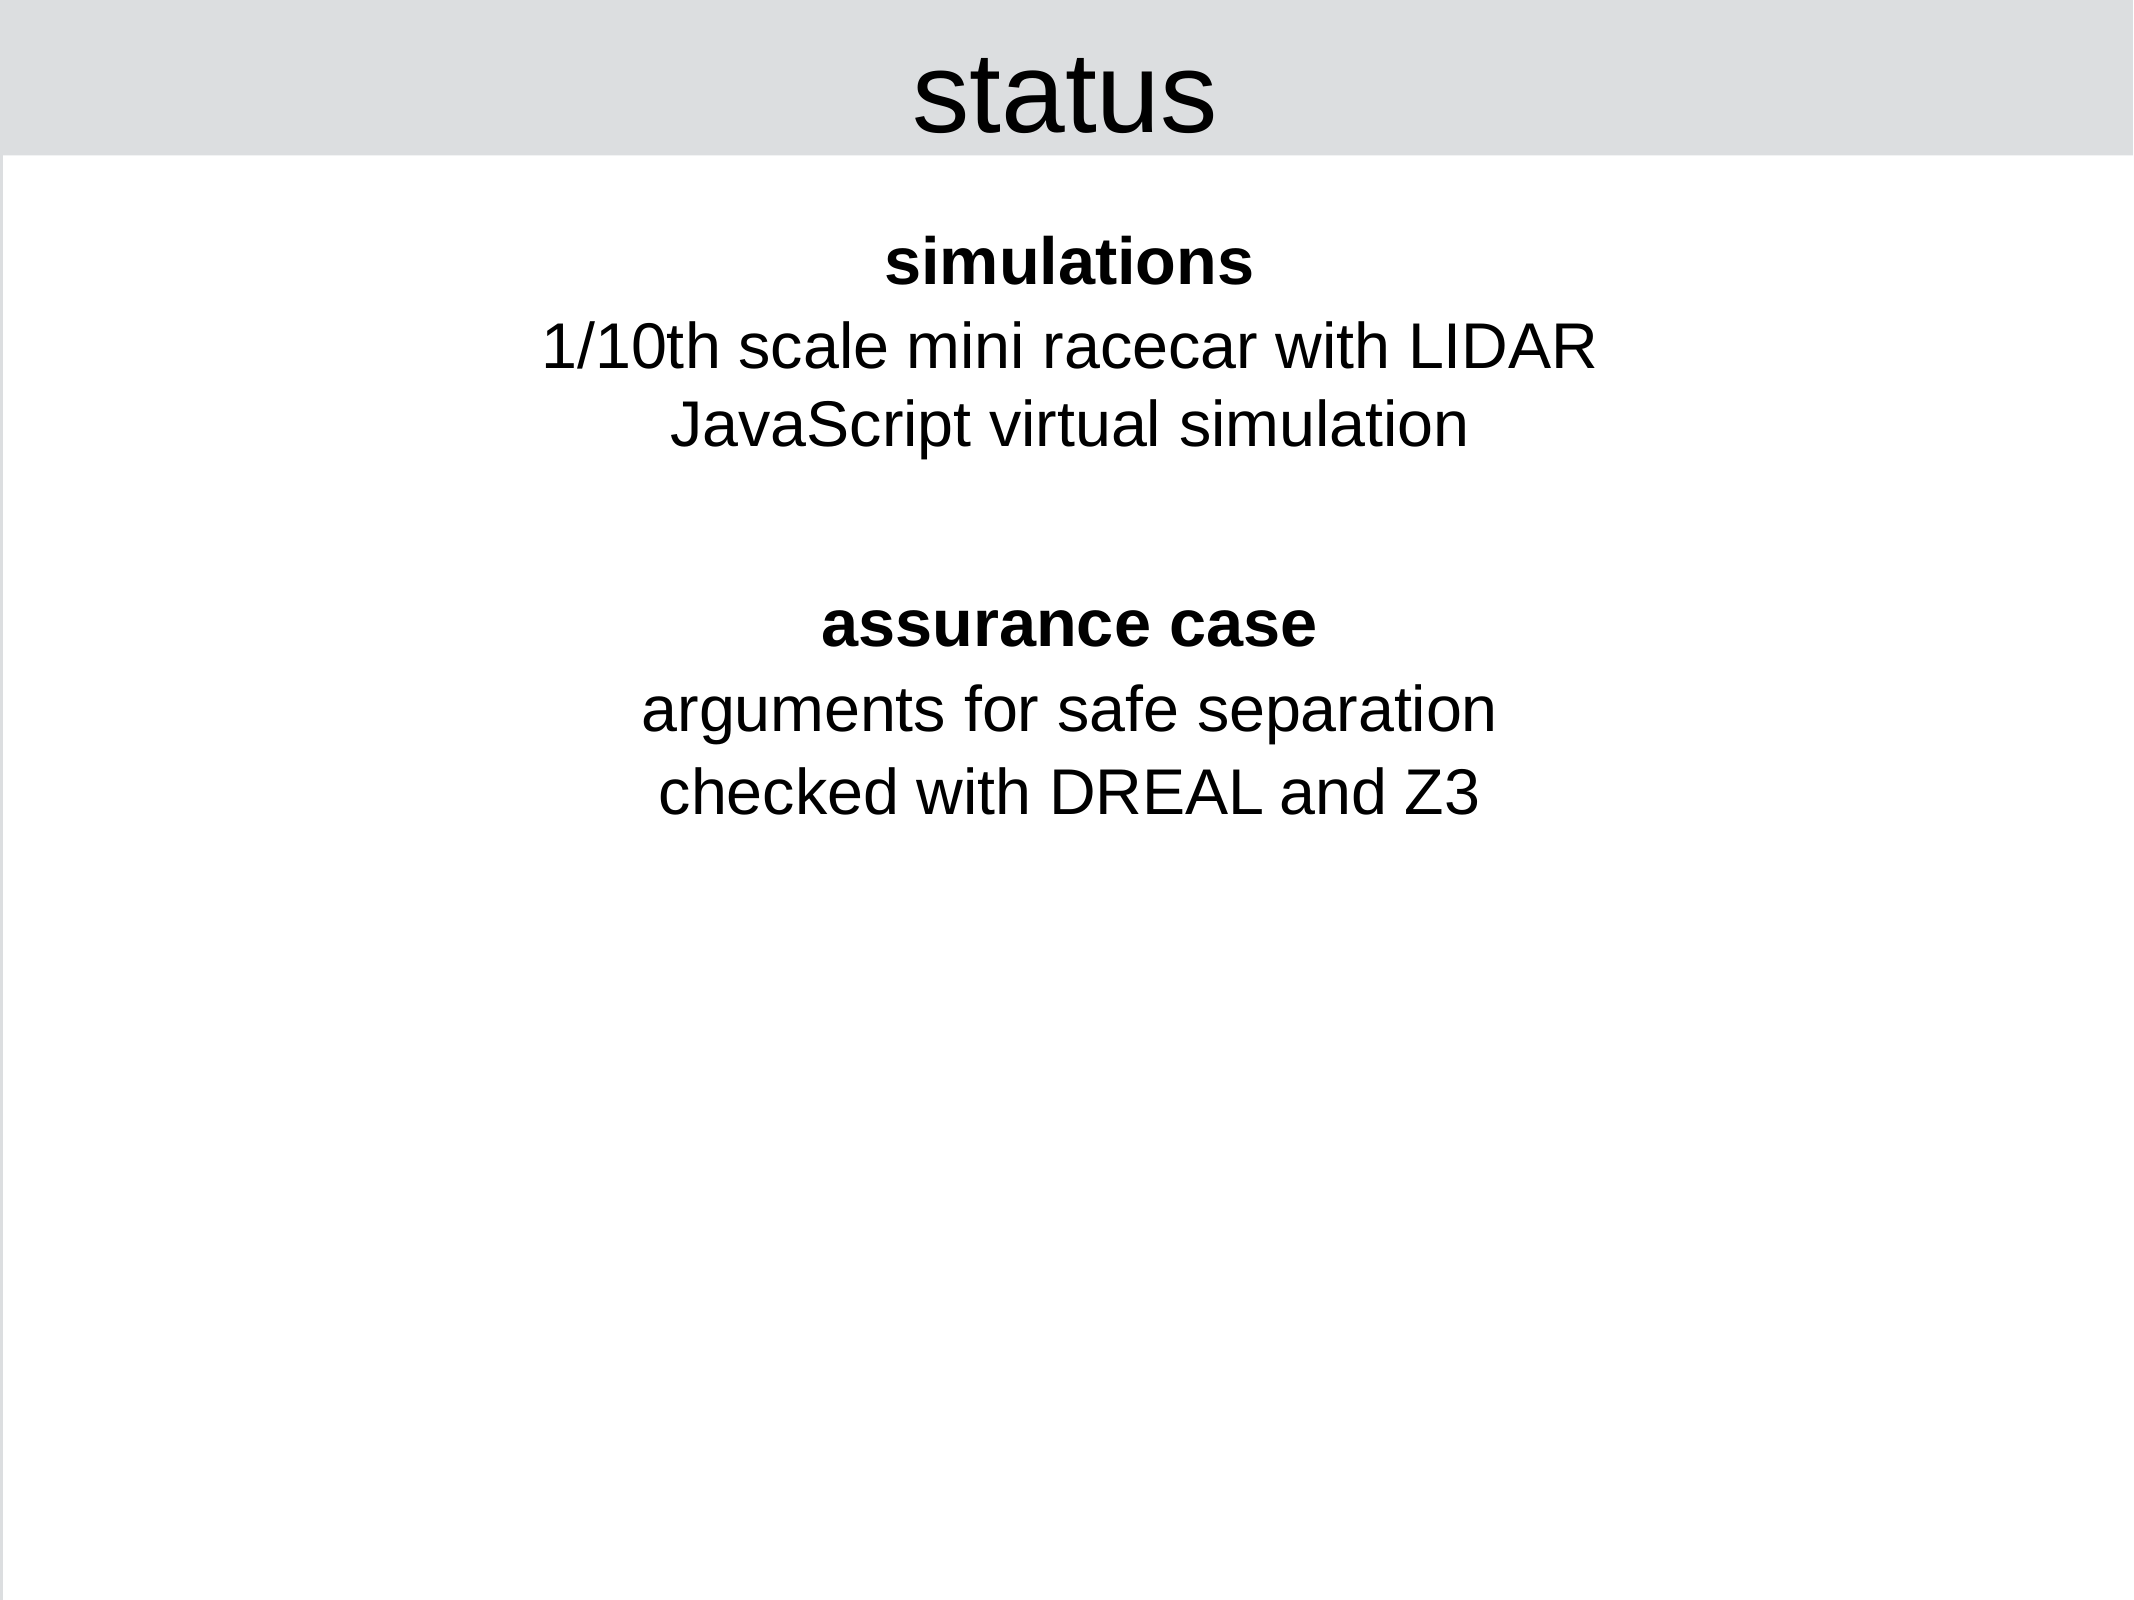

# status
simulations
1/10th scale mini racecar with LIDAR
JavaScript virtual simulation

assurance case
arguments for safe separation
checked with DREAL and Z3